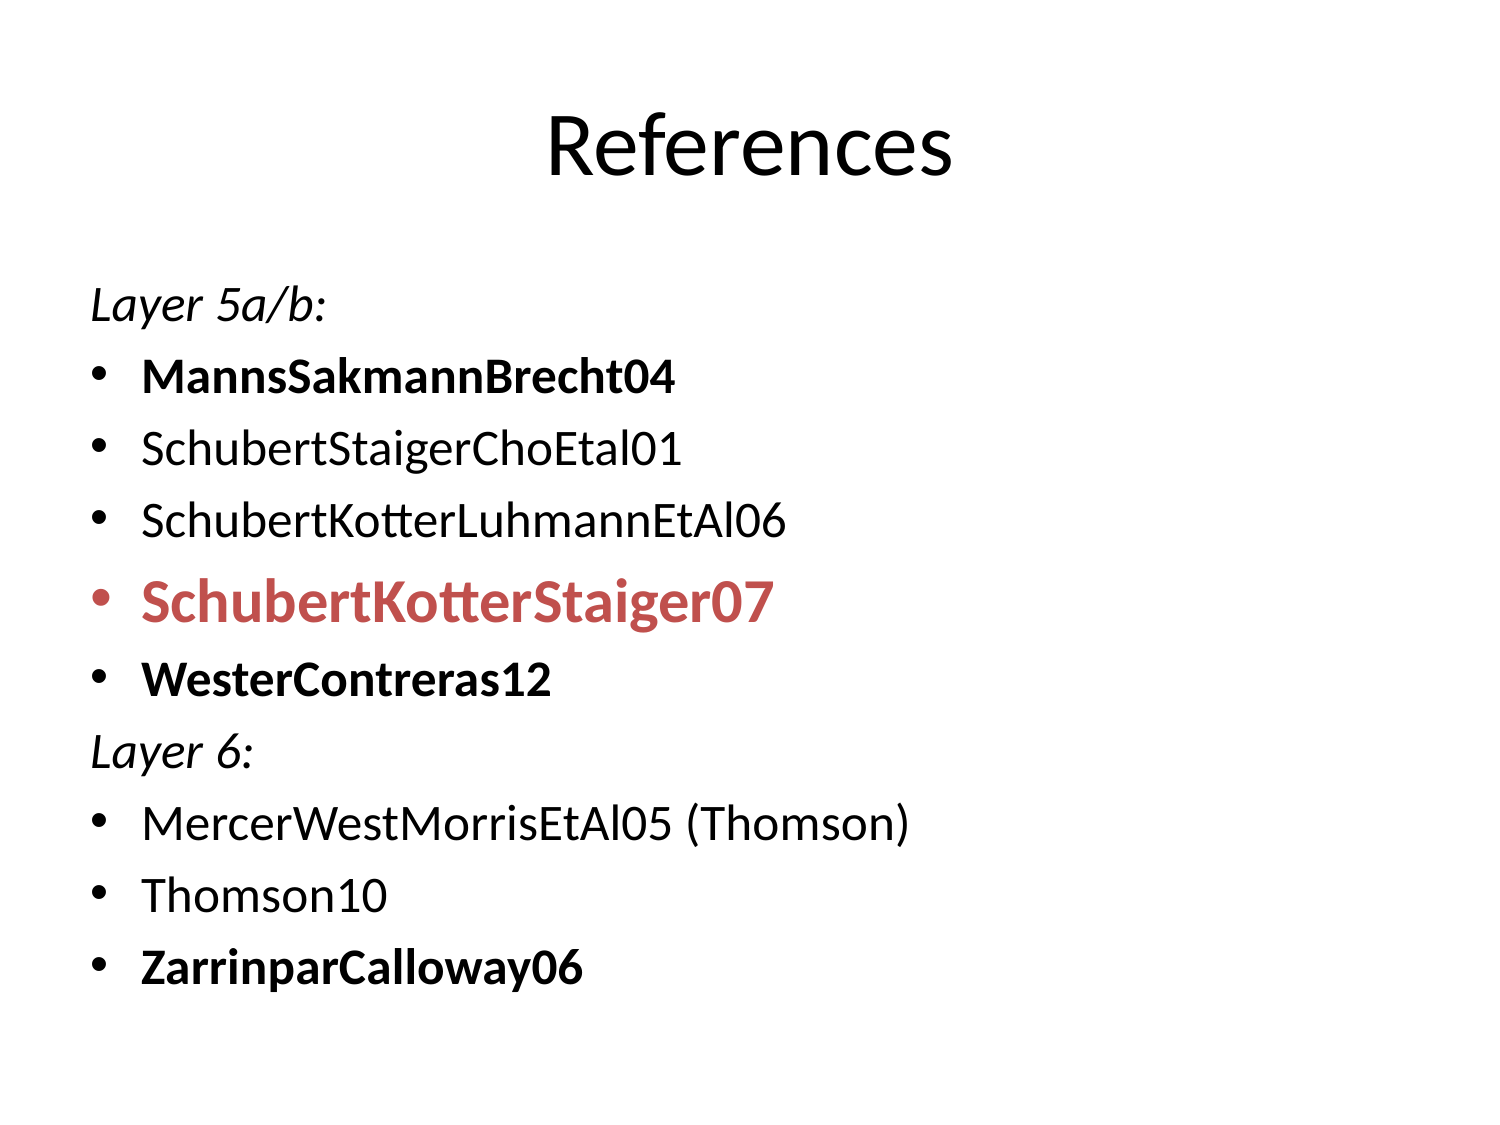

# References
Layer 5a/b:
MannsSakmannBrecht04
SchubertStaigerChoEtal01
SchubertKotterLuhmannEtAl06
SchubertKotterStaiger07
WesterContreras12
Layer 6:
MercerWestMorrisEtAl05 (Thomson)
Thomson10
ZarrinparCalloway06